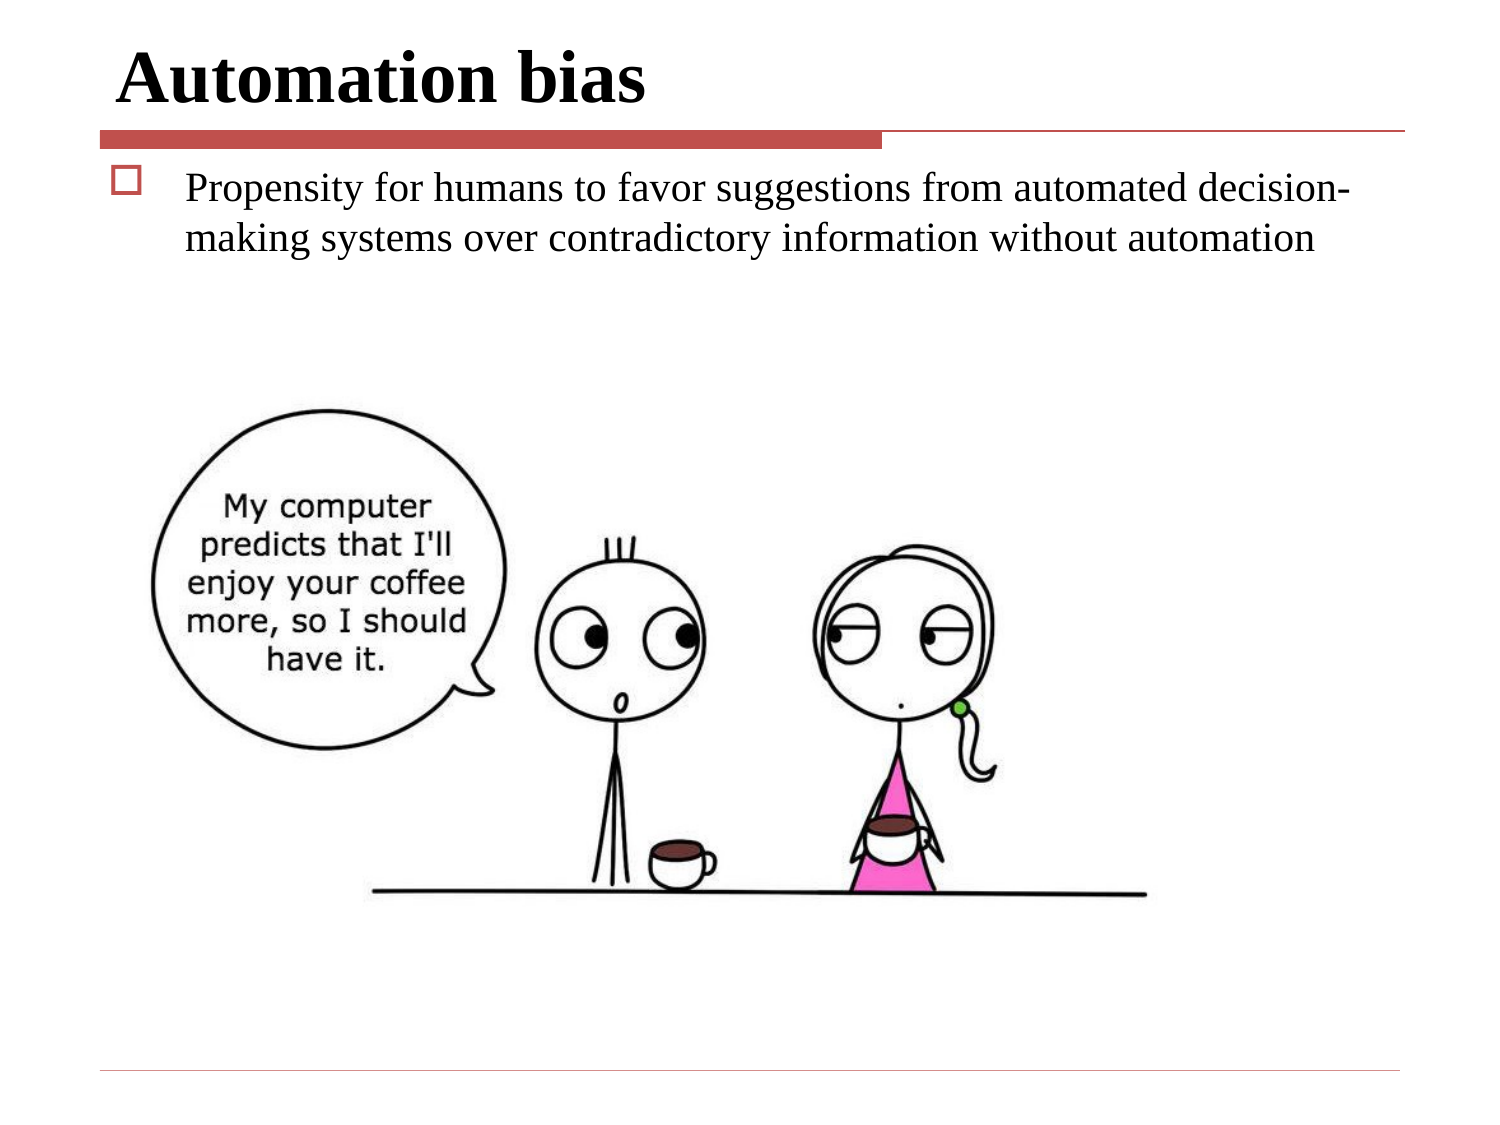

# Automation bias
Propensity for humans to favor suggestions from automated decision-making systems over contradictory information without automation